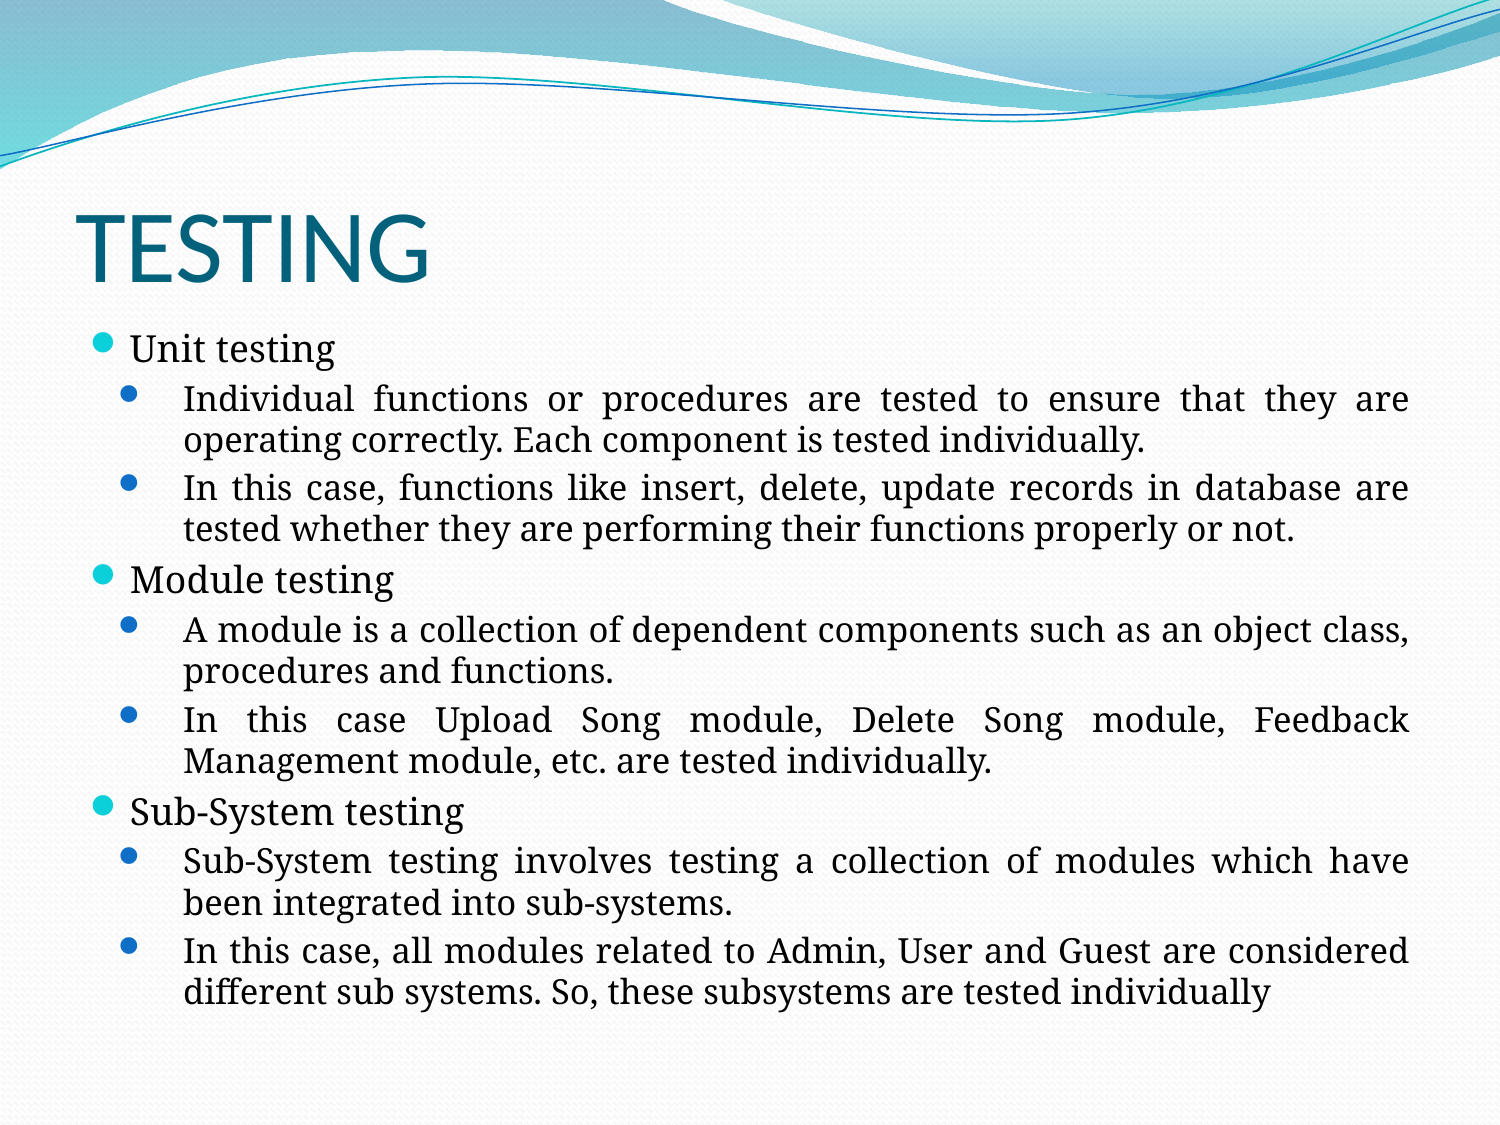

# TESTING
Unit testing
Individual functions or procedures are tested to ensure that they are operating correctly. Each component is tested individually.
In this case, functions like insert, delete, update records in database are tested whether they are performing their functions properly or not.
Module testing
A module is a collection of dependent components such as an object class, procedures and functions.
In this case Upload Song module, Delete Song module, Feedback Management module, etc. are tested individually.
Sub-System testing
Sub-System testing involves testing a collection of modules which have been integrated into sub-systems.
In this case, all modules related to Admin, User and Guest are considered different sub systems. So, these subsystems are tested individually